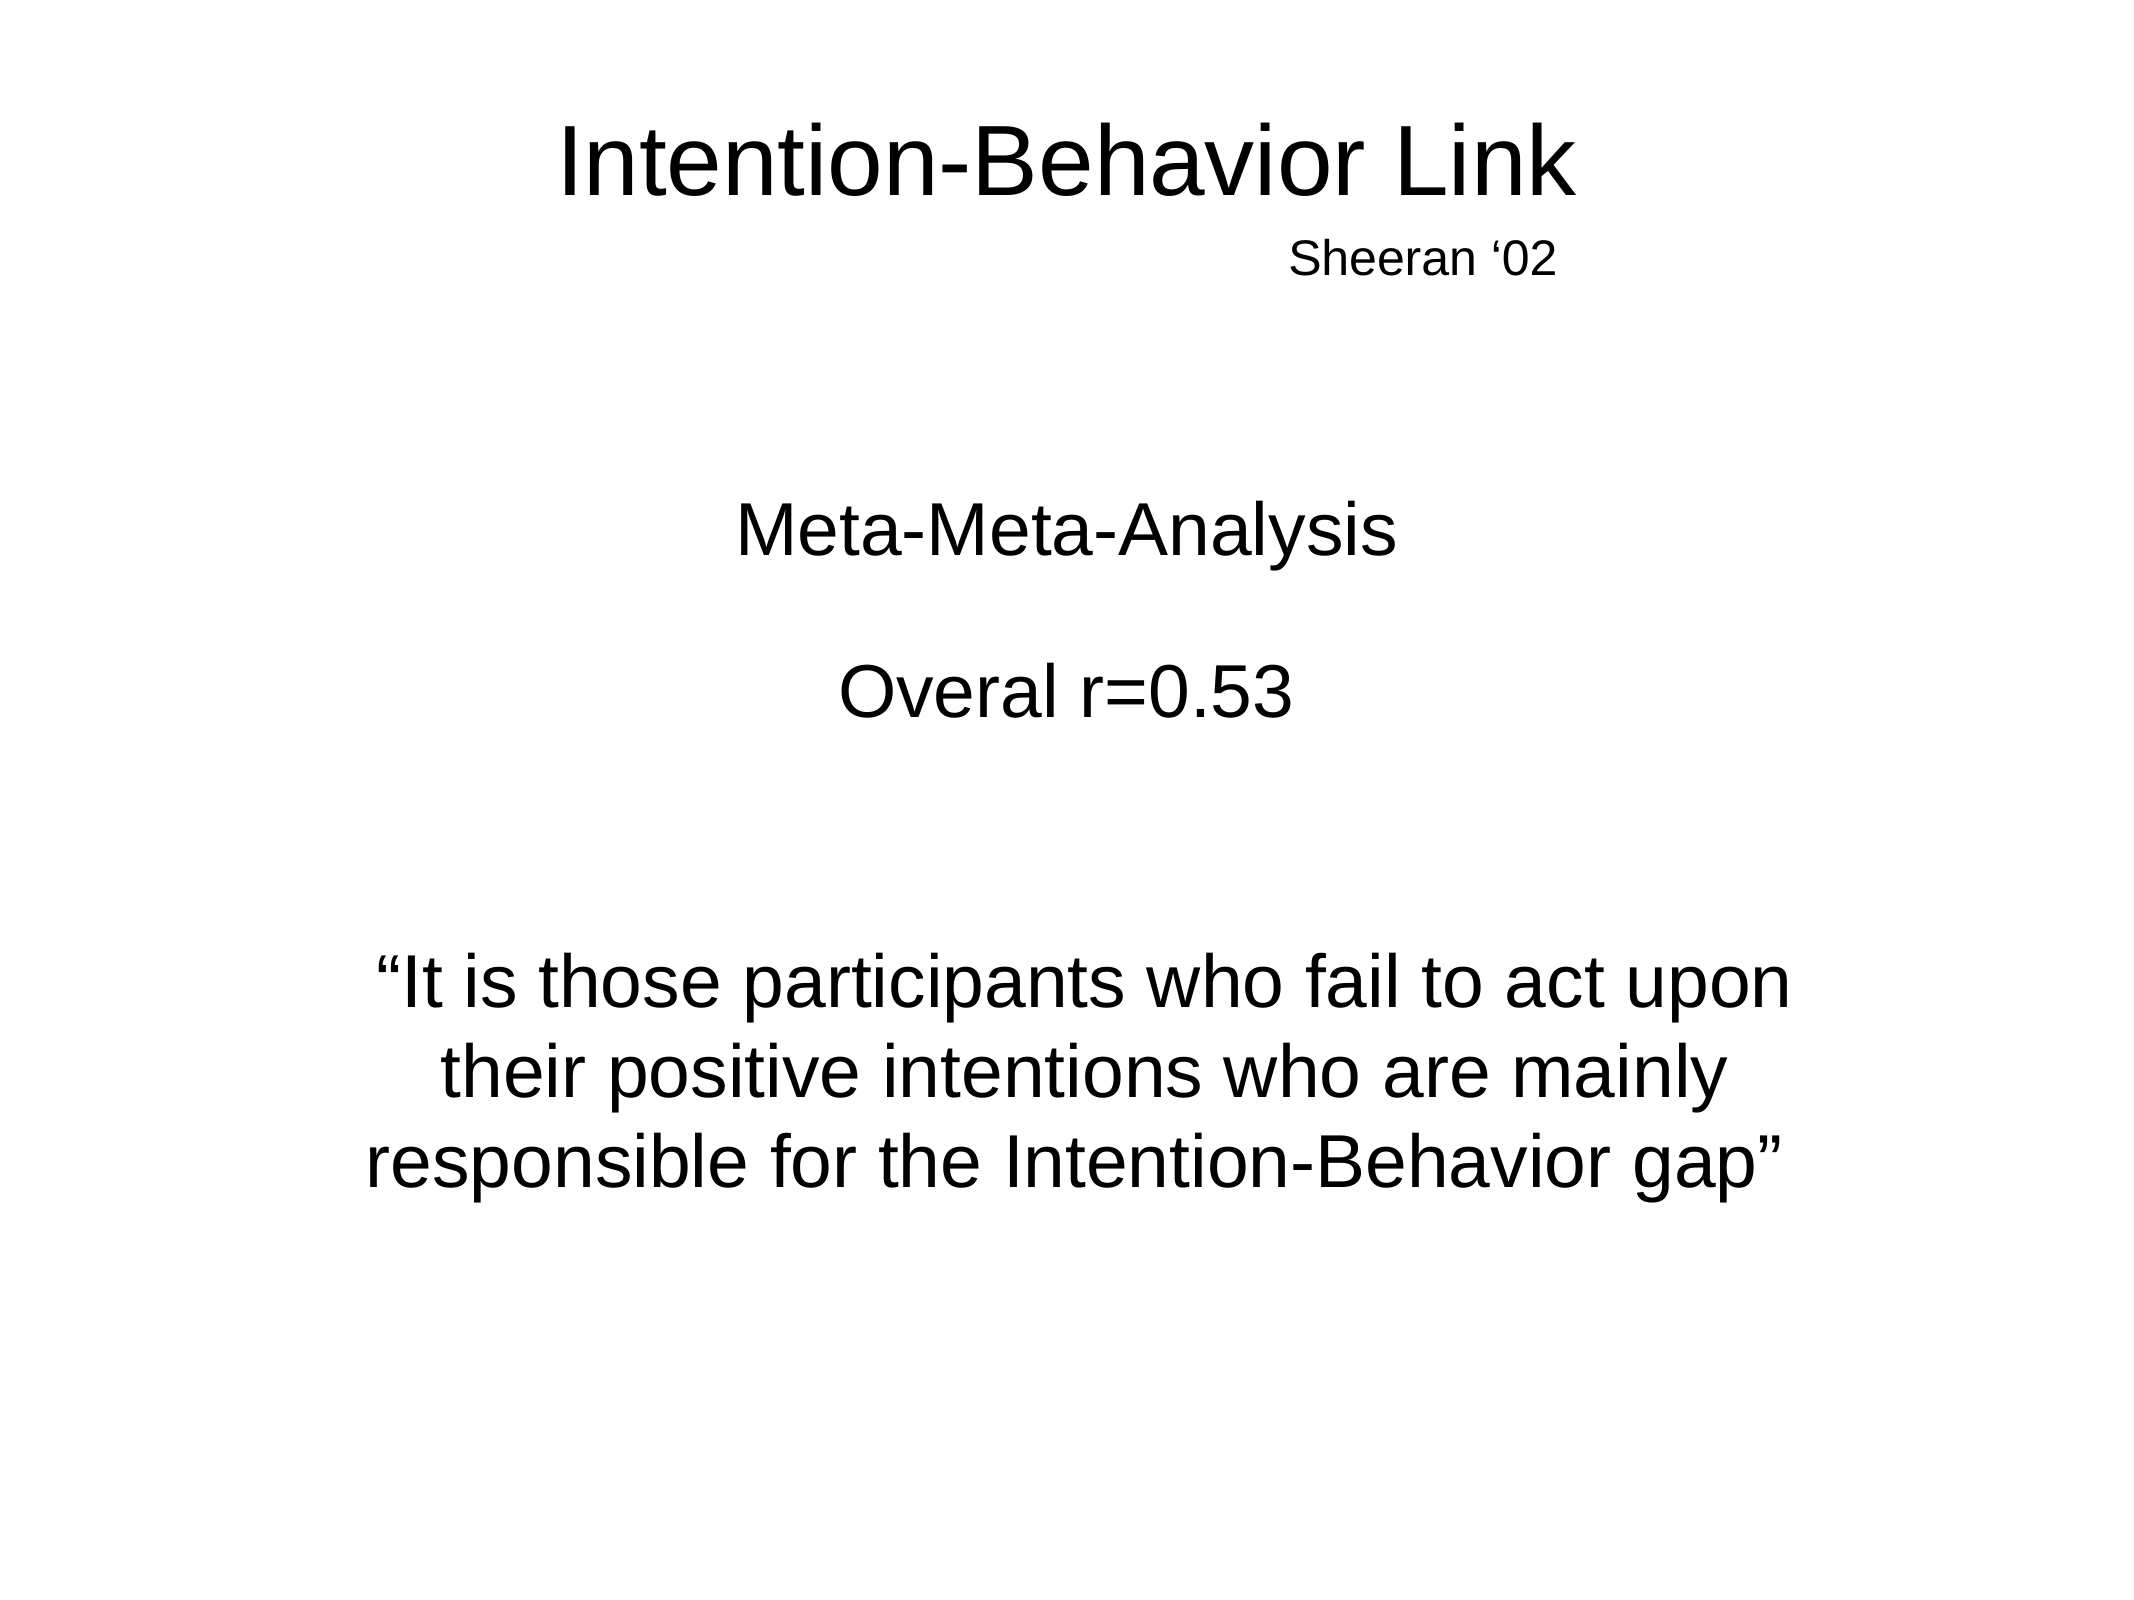

Intention-Behavior Link
Sheeran ‘02
Meta-Meta-Analysis
Overal r=0.53
“It is those participants who fail to act upon their positive intentions who are mainly responsible for the Intention-Behavior gap”